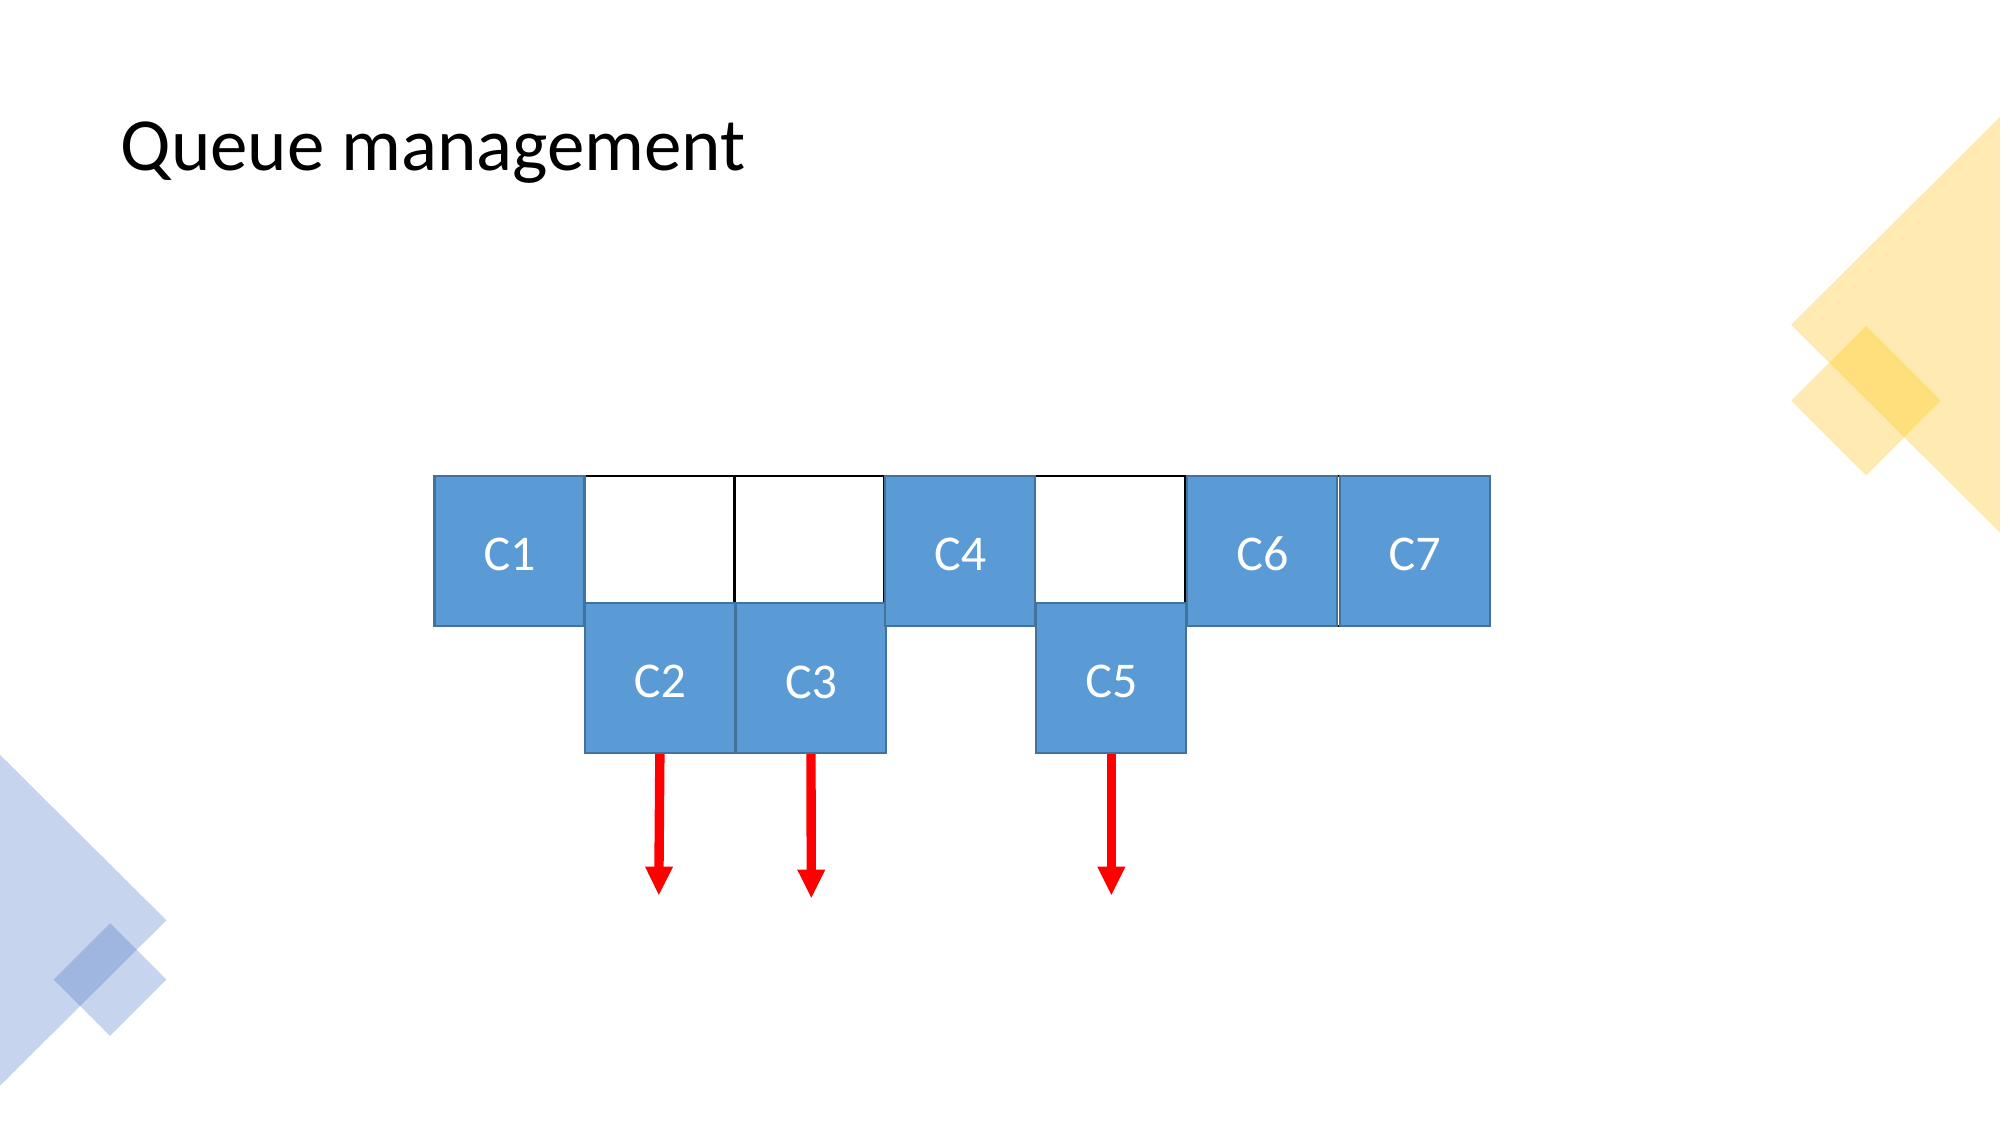

# Queue management

C1

C6

C7
C4
C2
C5
C3